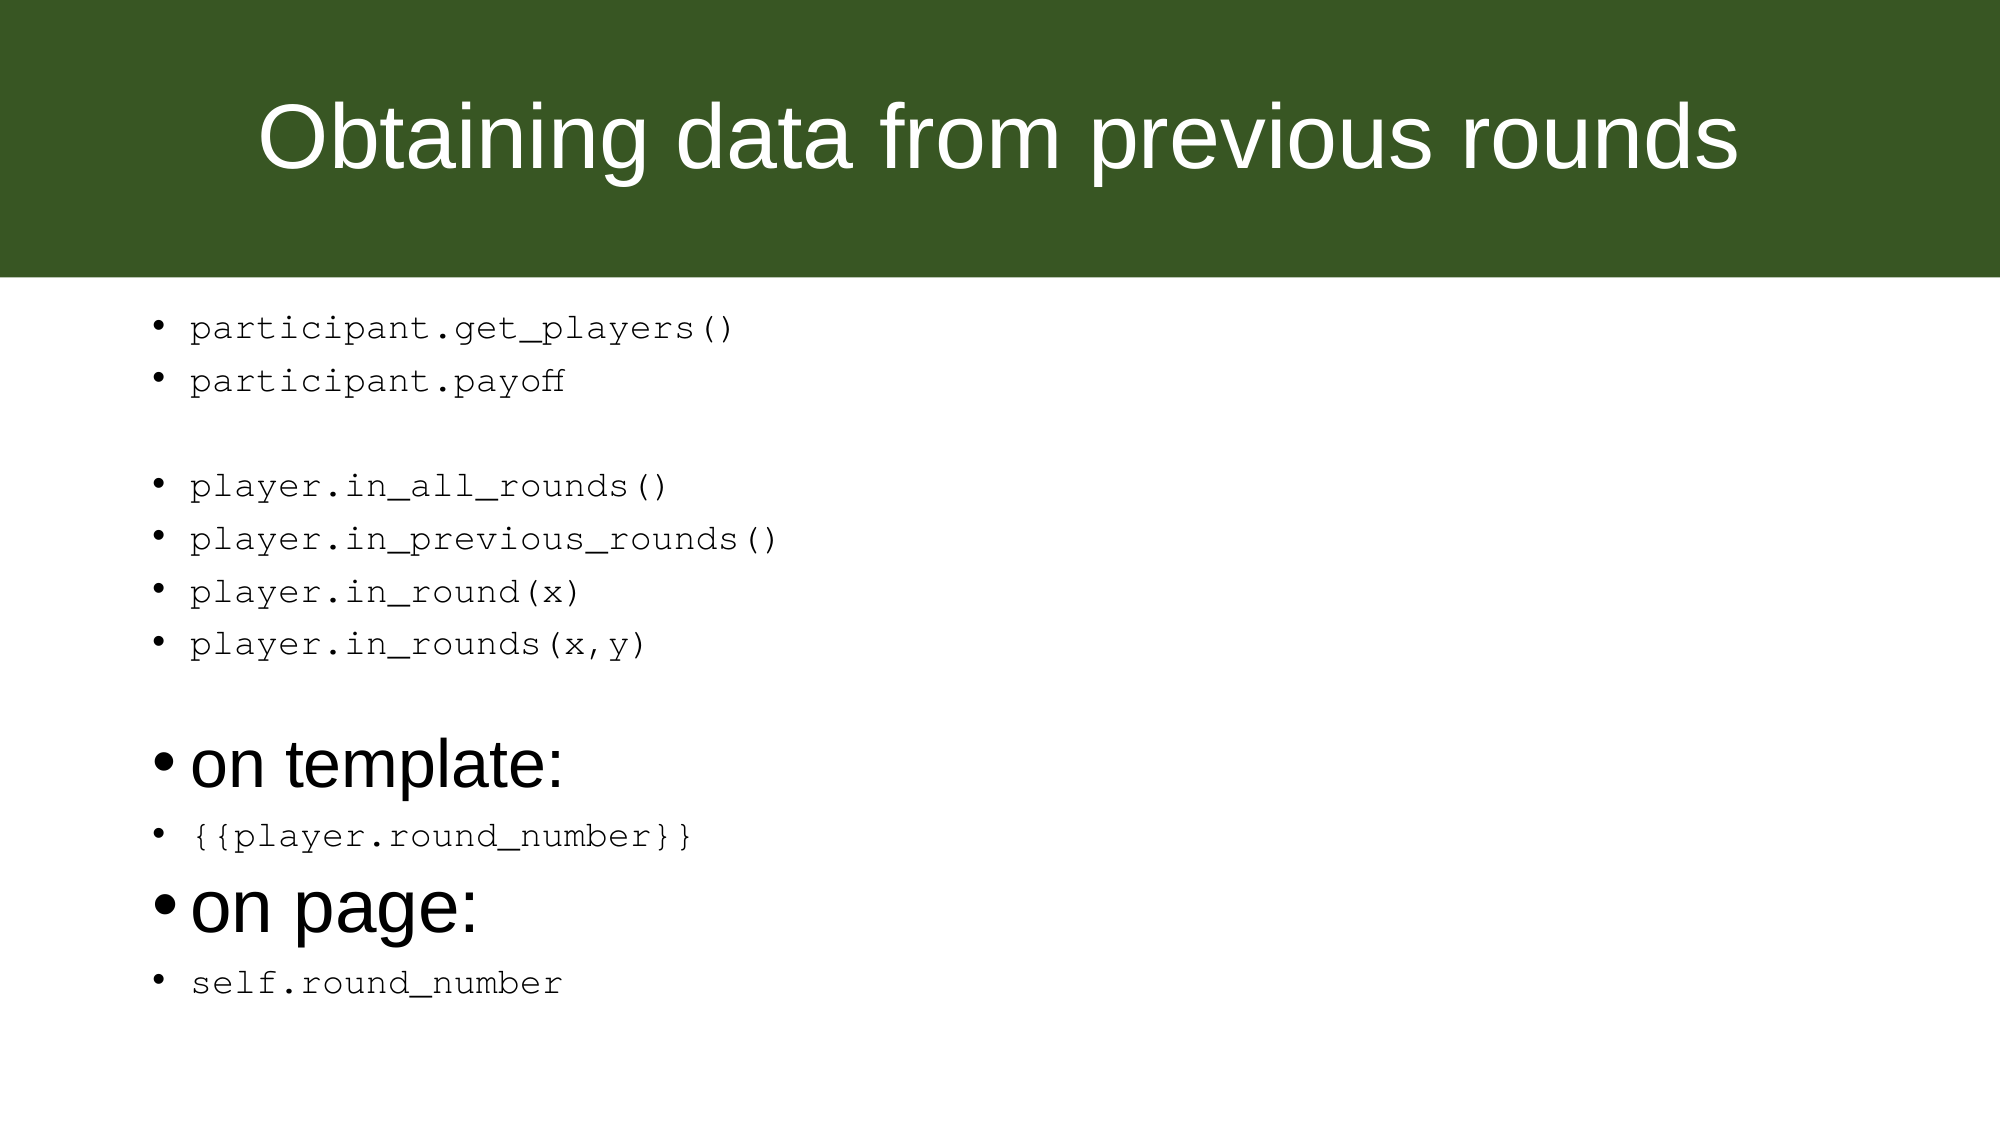

# Obtaining data from previous rounds
participant.get_players()
participant.payoff

player.in_all_rounds()
player.in_previous_rounds()
player.in_round(x)
player.in_rounds(x,y)

on template:
{{player.round_number}}
on page:
self.round_number